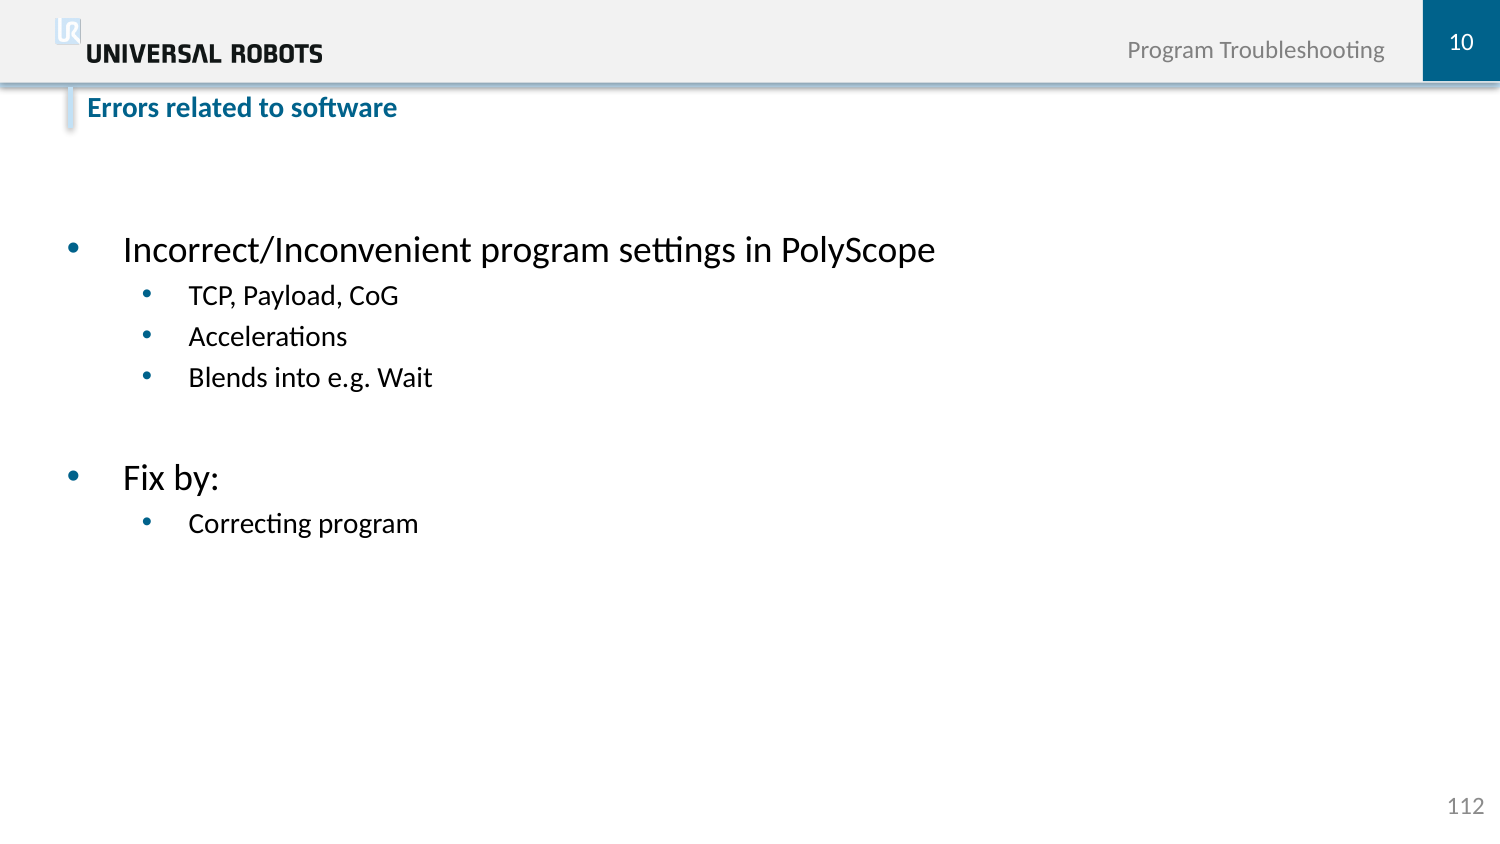

10
Program Troubleshooting
Errors related to software
Incorrect/Inconvenient program settings in PolyScope
TCP, Payload, CoG
Accelerations
Blends into e.g. Wait

Fix by:
Correcting program
112